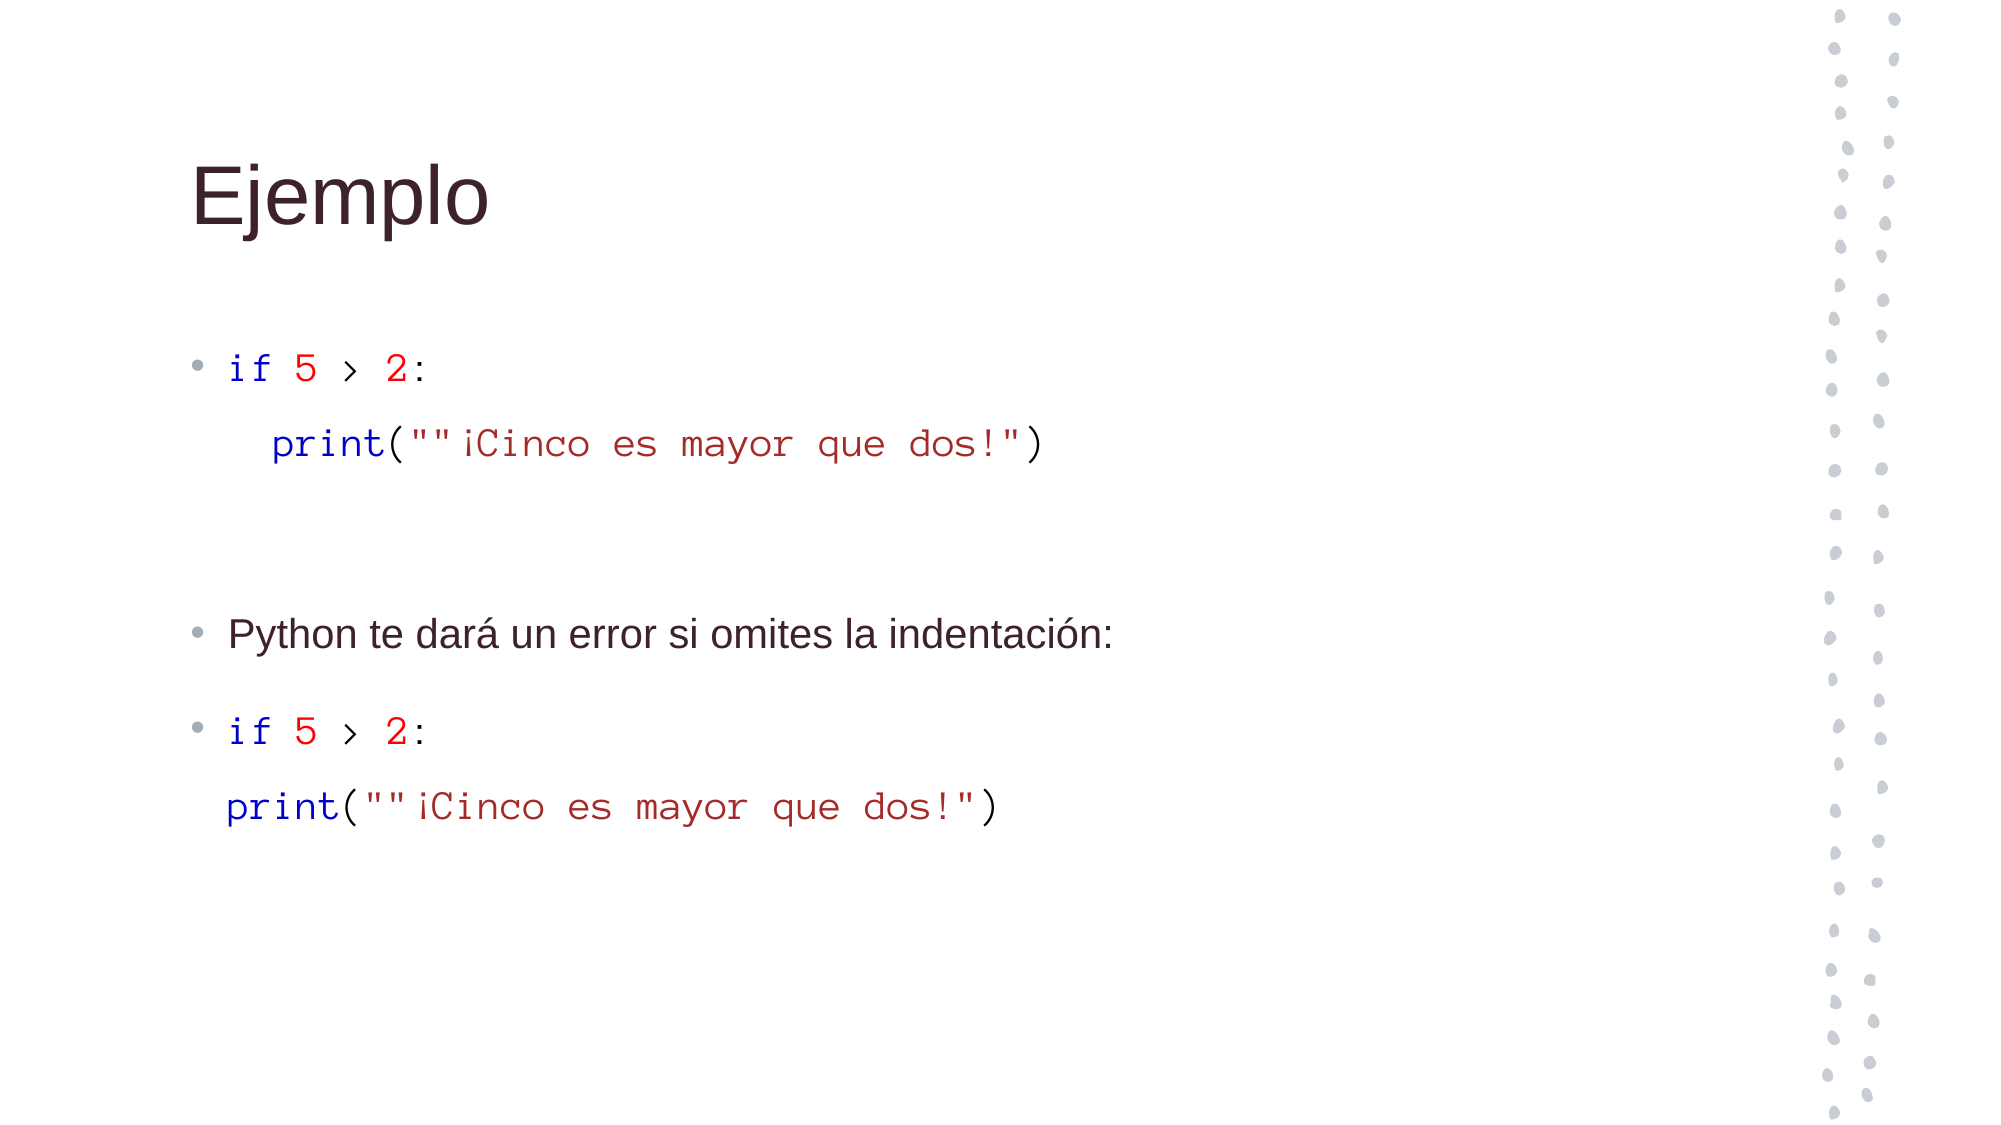

# Ejemplo
if 5 > 2:
  print(""¡Cinco es mayor que dos!")

Python te dará un error si omites la indentación:
if 5 > 2:
print(""¡Cinco es mayor que dos!")